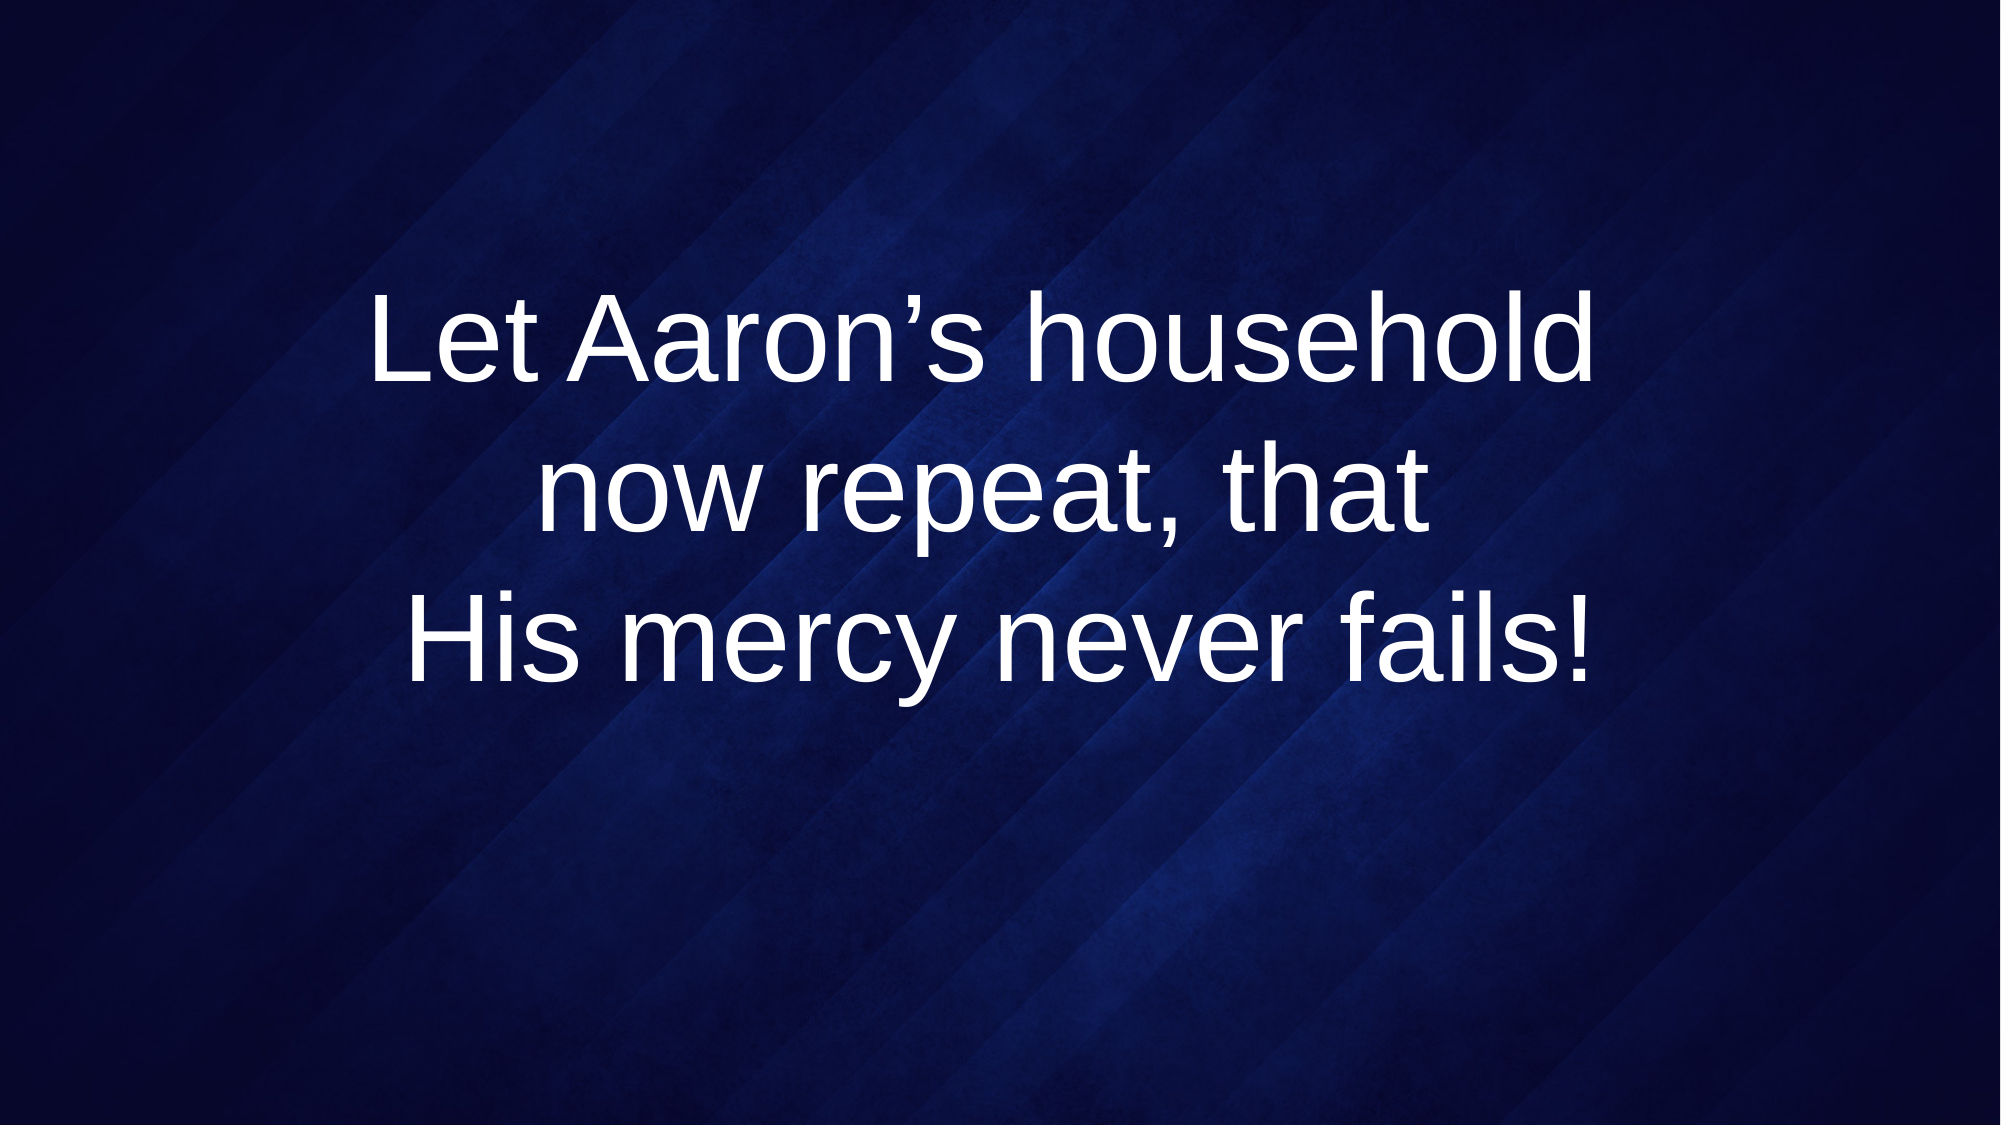

# Let Aaron’s household now repeat, that His mercy never fails!